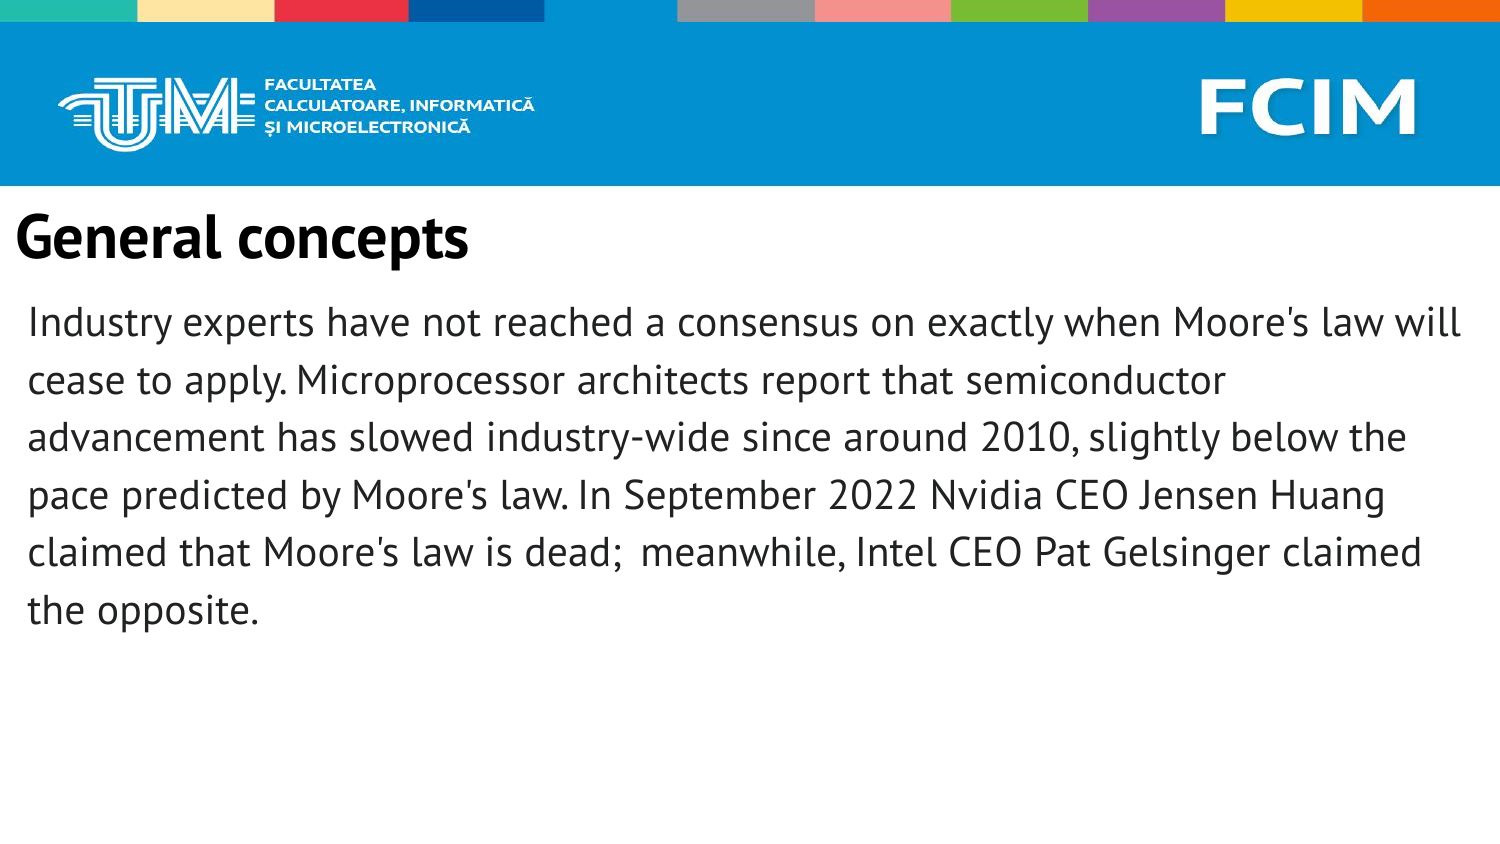

# General concepts
Industry experts have not reached a consensus on exactly when Moore's law will cease to apply. Microprocessor architects report that semiconductor advancement has slowed industry-wide since around 2010, slightly below the pace predicted by Moore's law. In September 2022 Nvidia CEO Jensen Huang claimed that Moore's law is dead;  meanwhile, Intel CEO Pat Gelsinger claimed the opposite.